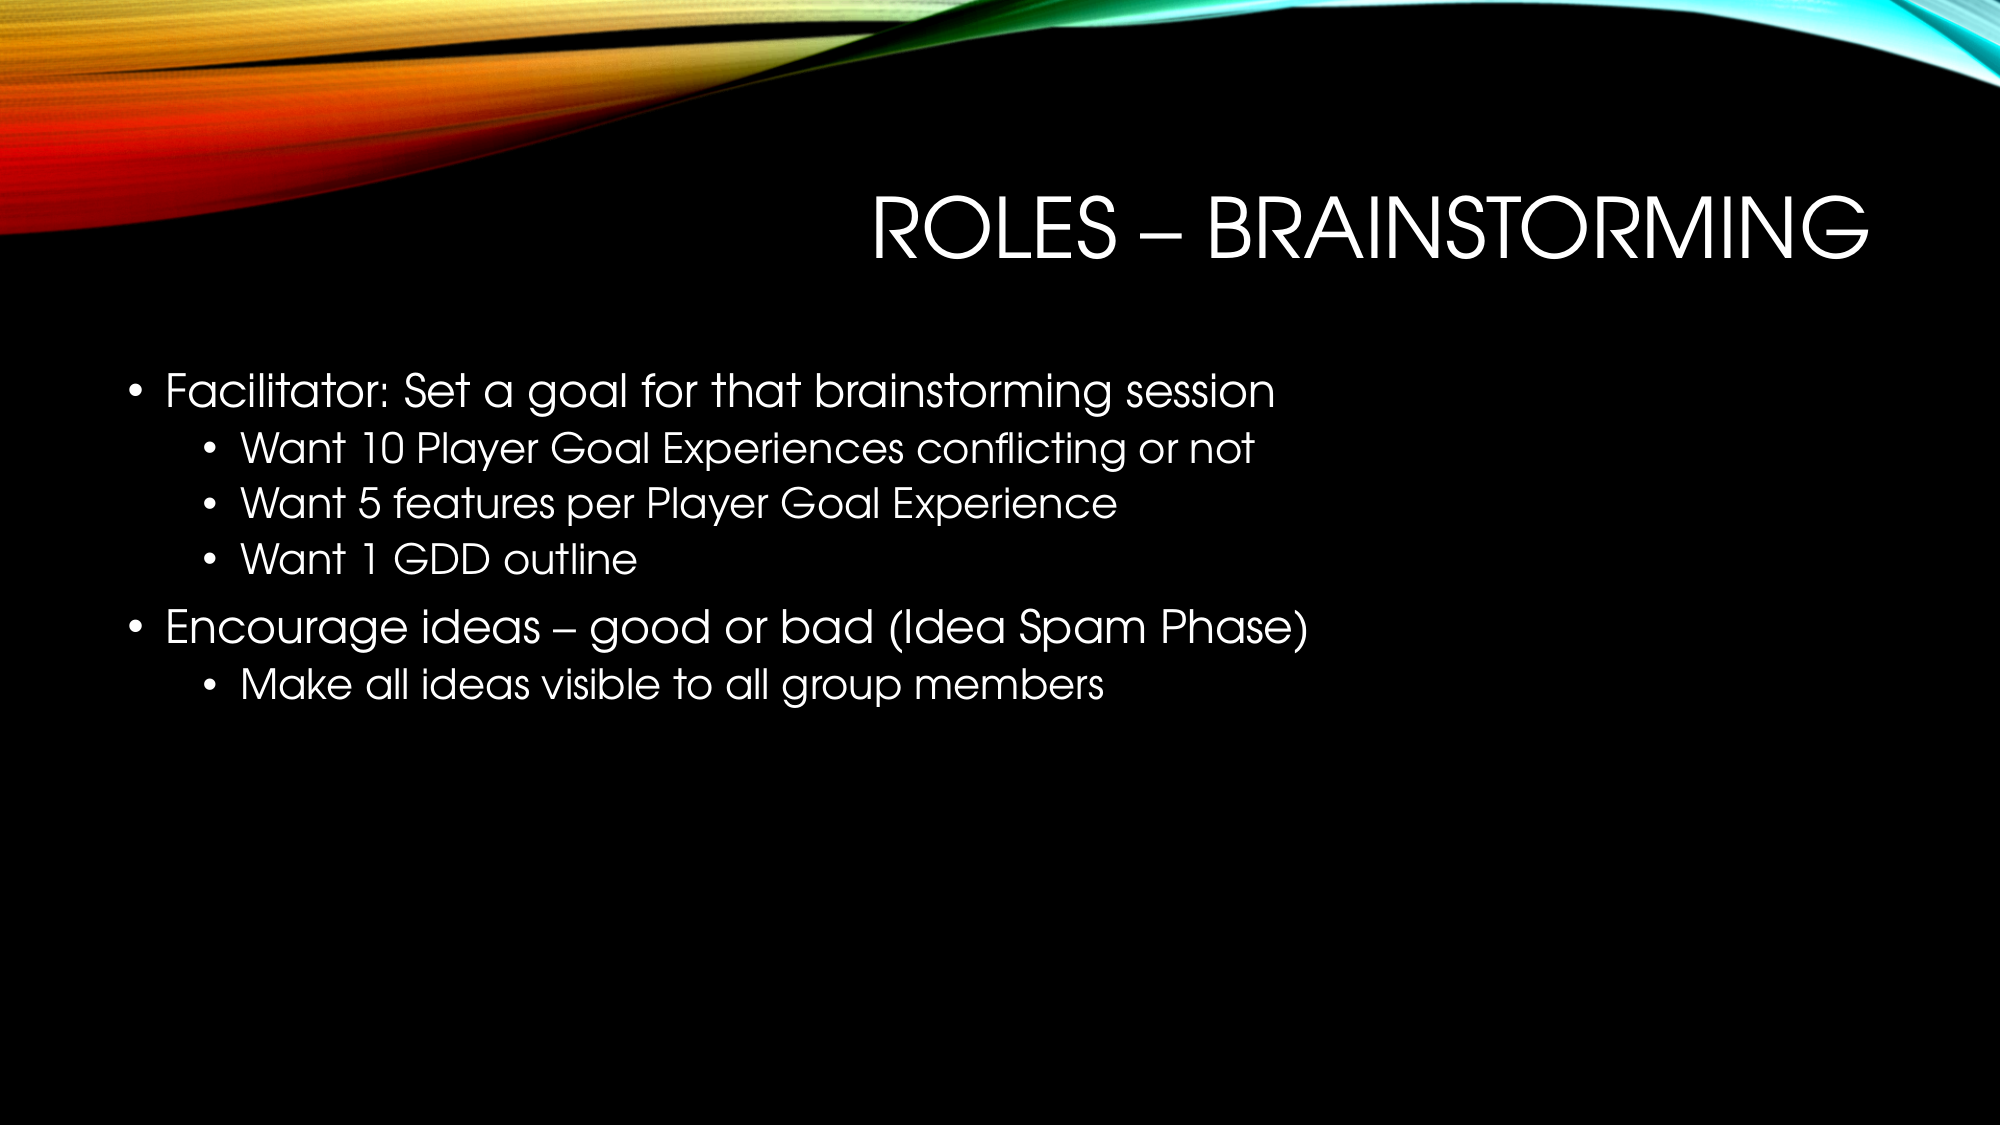

# Roles – Brainstorming
Facilitator: Set a goal for that brainstorming session
Want 10 Player Goal Experiences conflicting or not
Want 5 features per Player Goal Experience
Want 1 GDD outline
Encourage ideas – good or bad (Idea Spam Phase)
Make all ideas visible to all group members